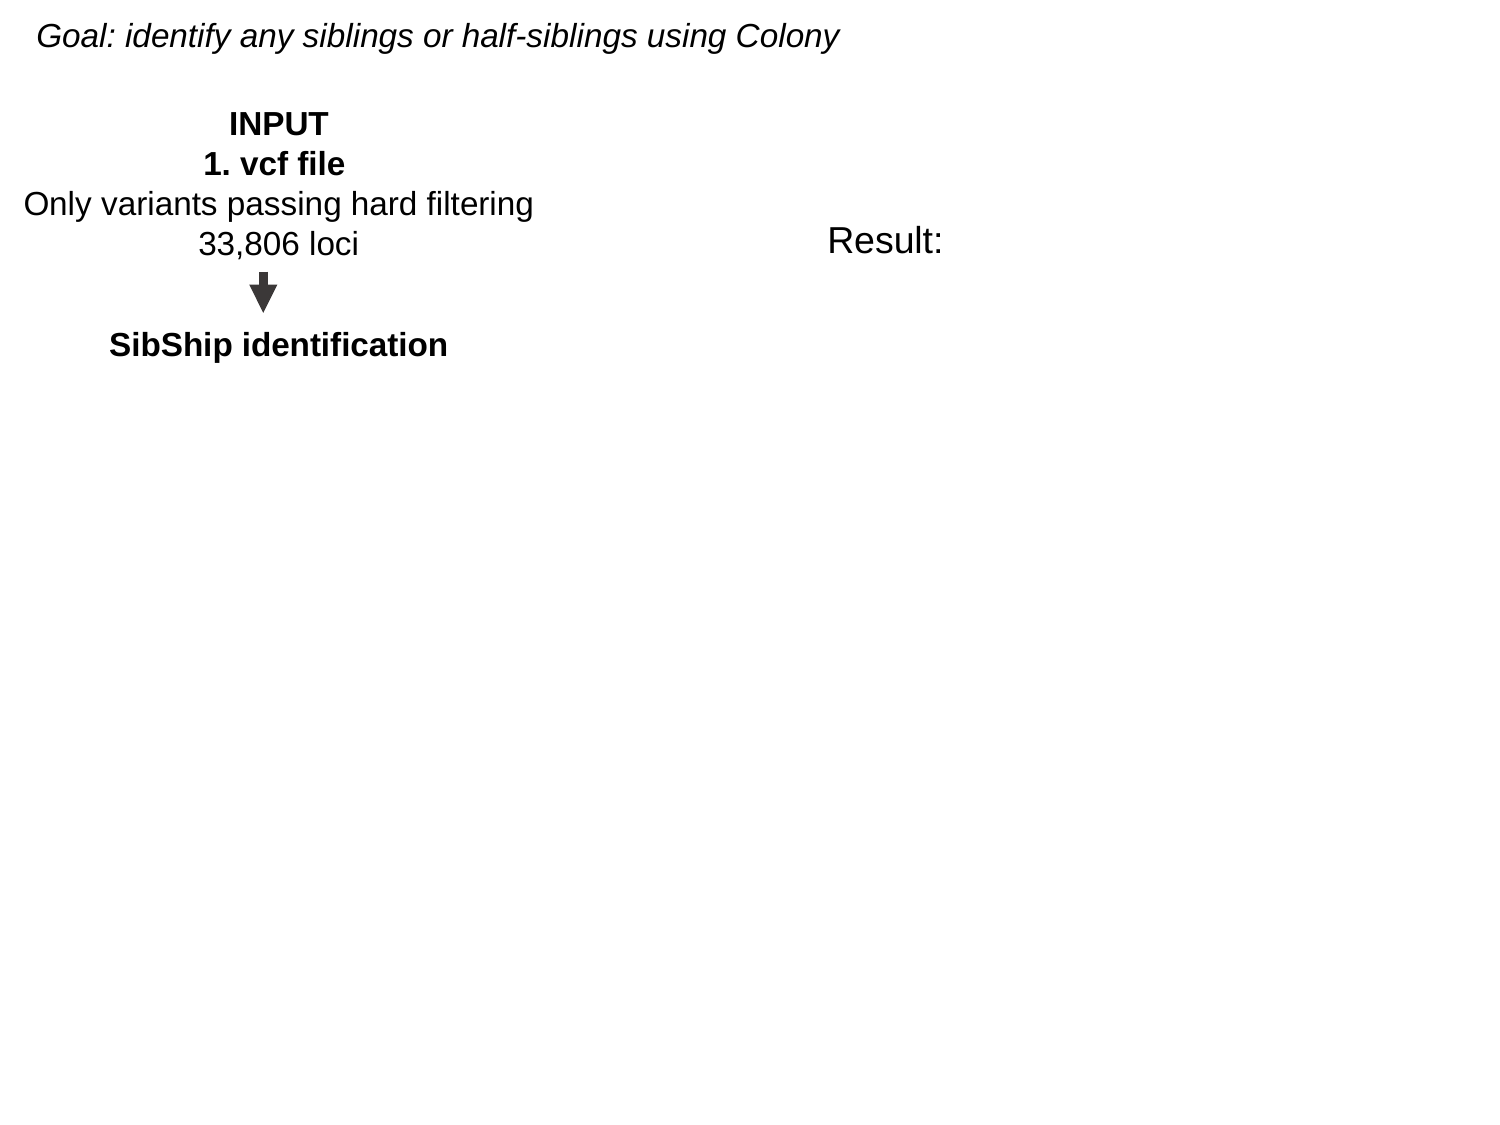

Goal: identify any siblings or half-siblings using Colony
INPUT
1. vcf file
Only variants passing hard filtering
33,806 loci
Result:
SibShip identification